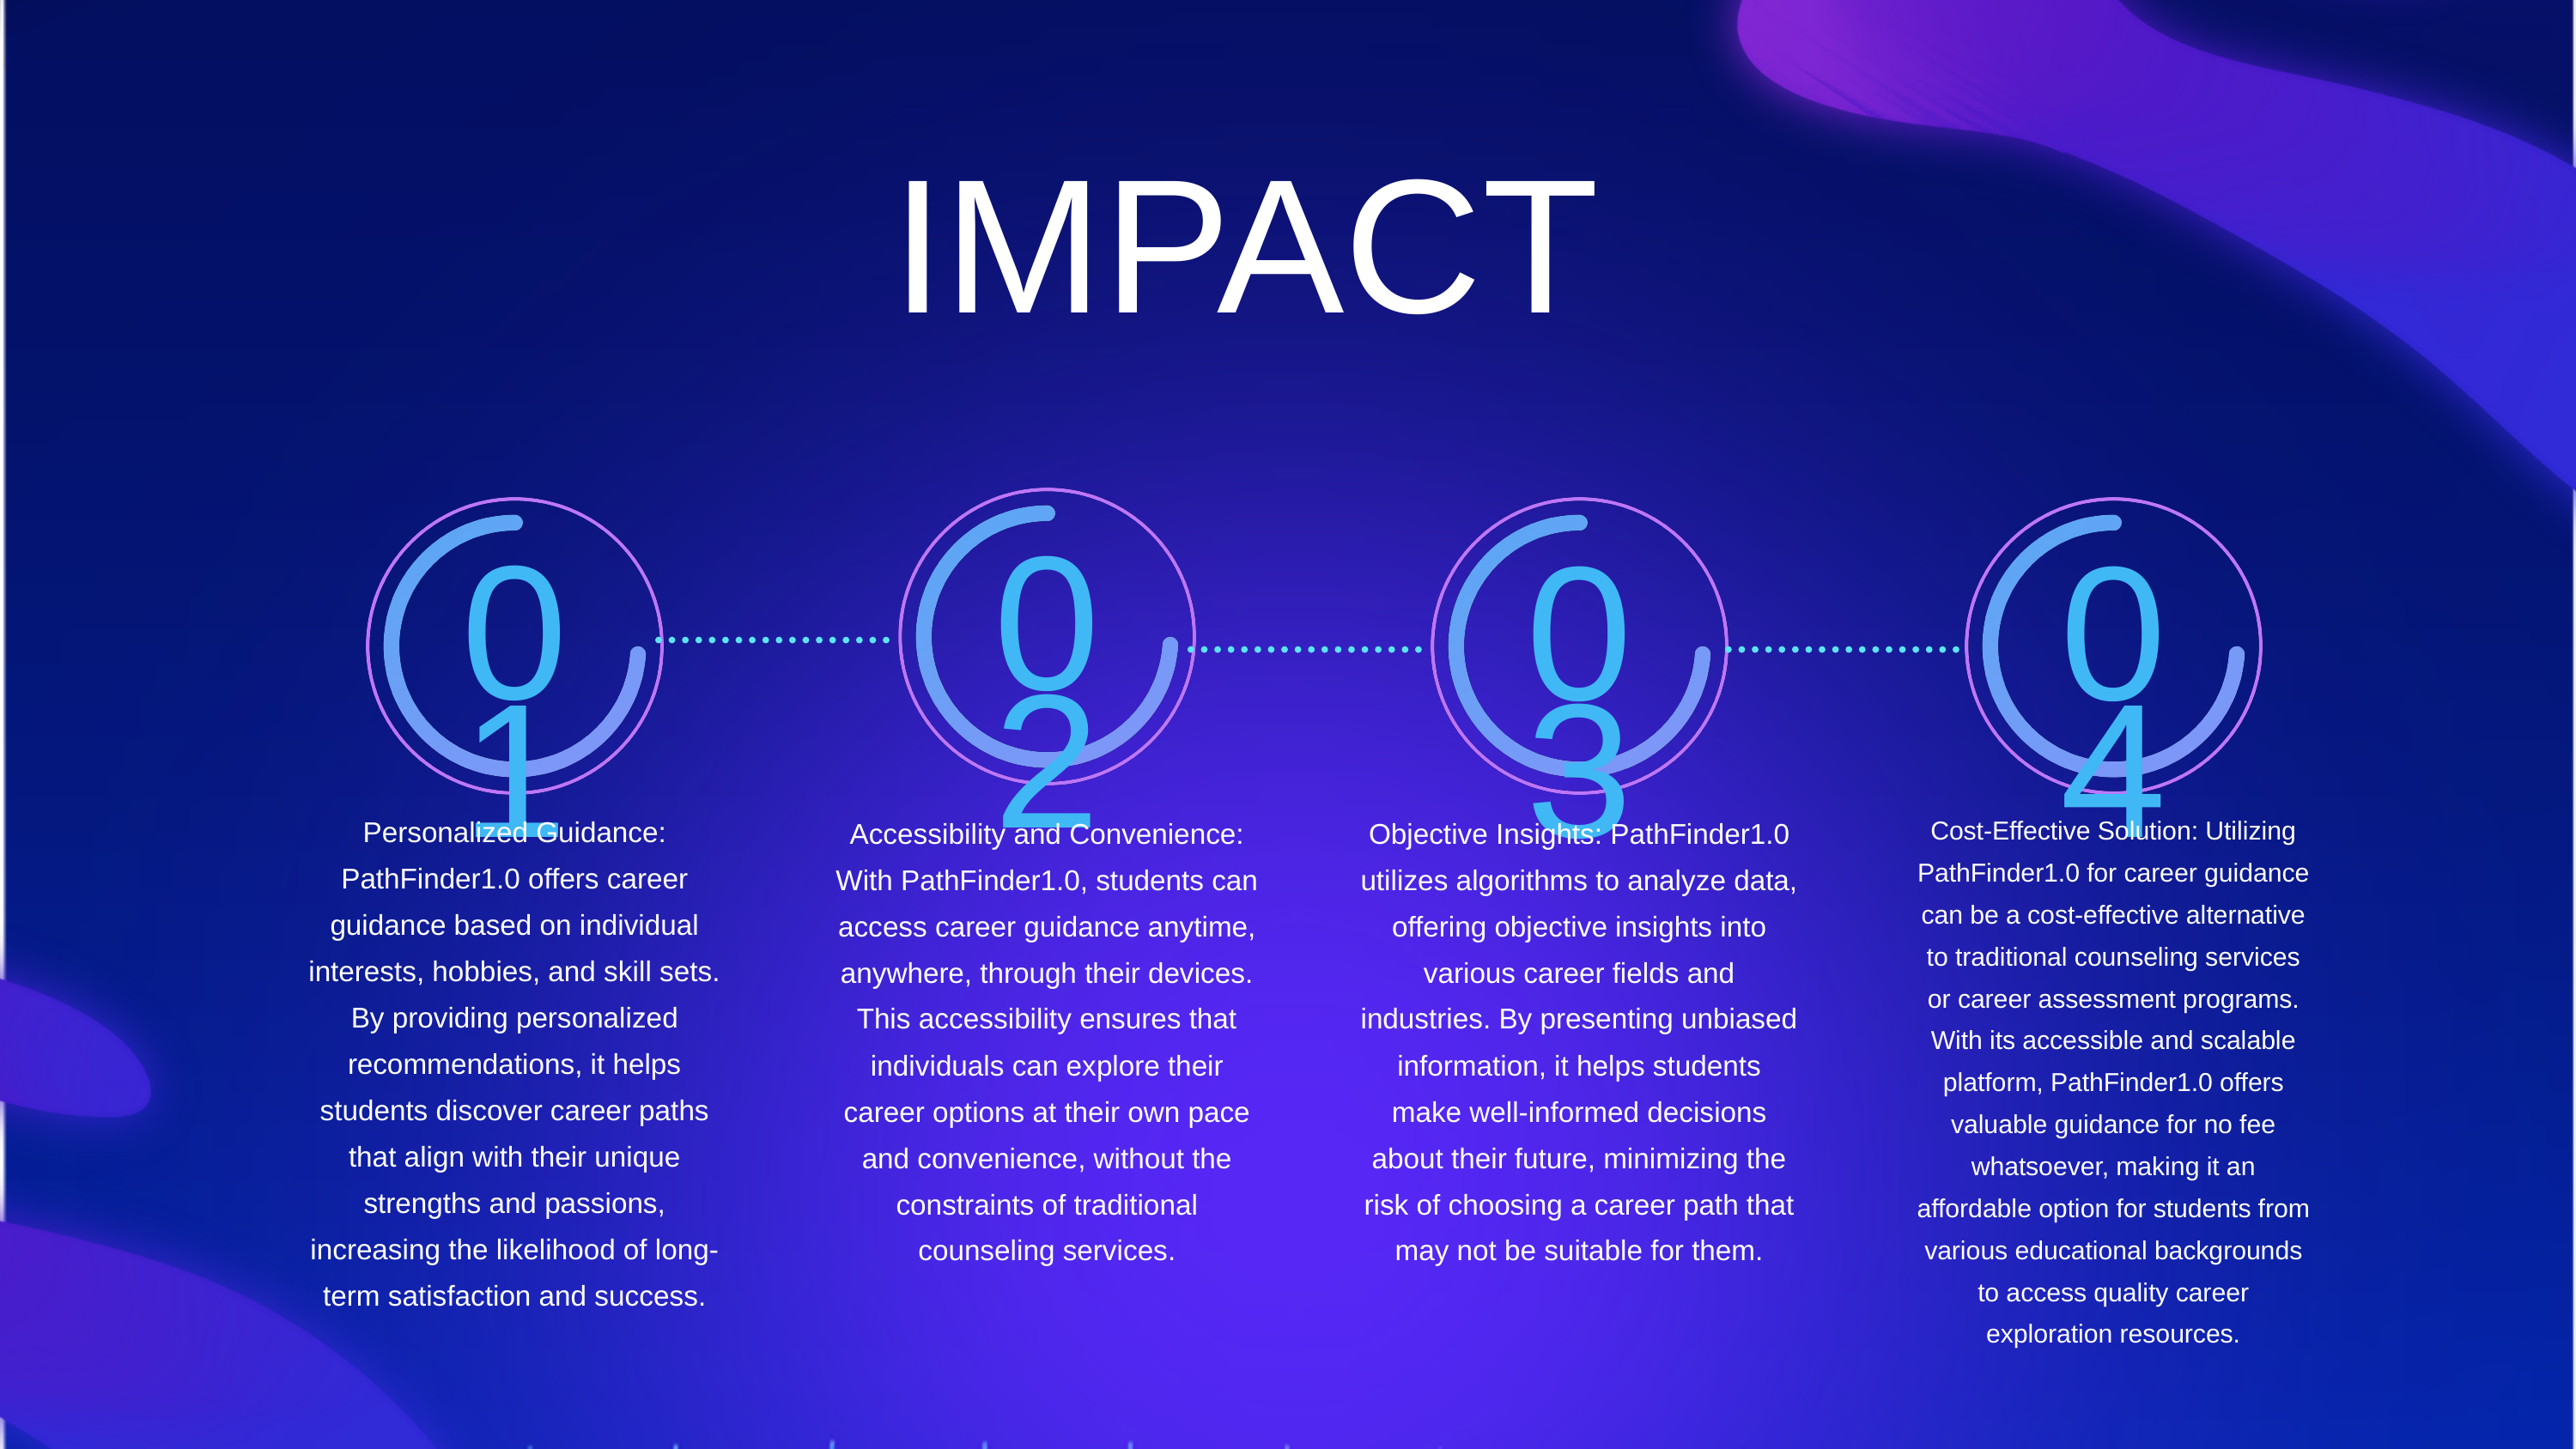

IMPACT

02
01
03
04

Personalized Guidance: PathFinder1.0 offers career guidance based on individual interests, hobbies, and skill sets. By providing personalized recommendations, it helps students discover career paths that align with their unique strengths and passions, increasing the likelihood of long-term satisfaction and success.
Accessibility and Convenience: With PathFinder1.0, students can access career guidance anytime, anywhere, through their devices. This accessibility ensures that individuals can explore their career options at their own pace and convenience, without the constraints of traditional counseling services.
Objective Insights: PathFinder1.0 utilizes algorithms to analyze data, offering objective insights into various career fields and industries. By presenting unbiased information, it helps students make well-informed decisions about their future, minimizing the risk of choosing a career path that may not be suitable for them.
Cost-Effective Solution: Utilizing PathFinder1.0 for career guidance can be a cost-effective alternative to traditional counseling services or career assessment programs. With its accessible and scalable platform, PathFinder1.0 offers valuable guidance for no fee whatsoever, making it an affordable option for students from various educational backgrounds to access quality career exploration resources.